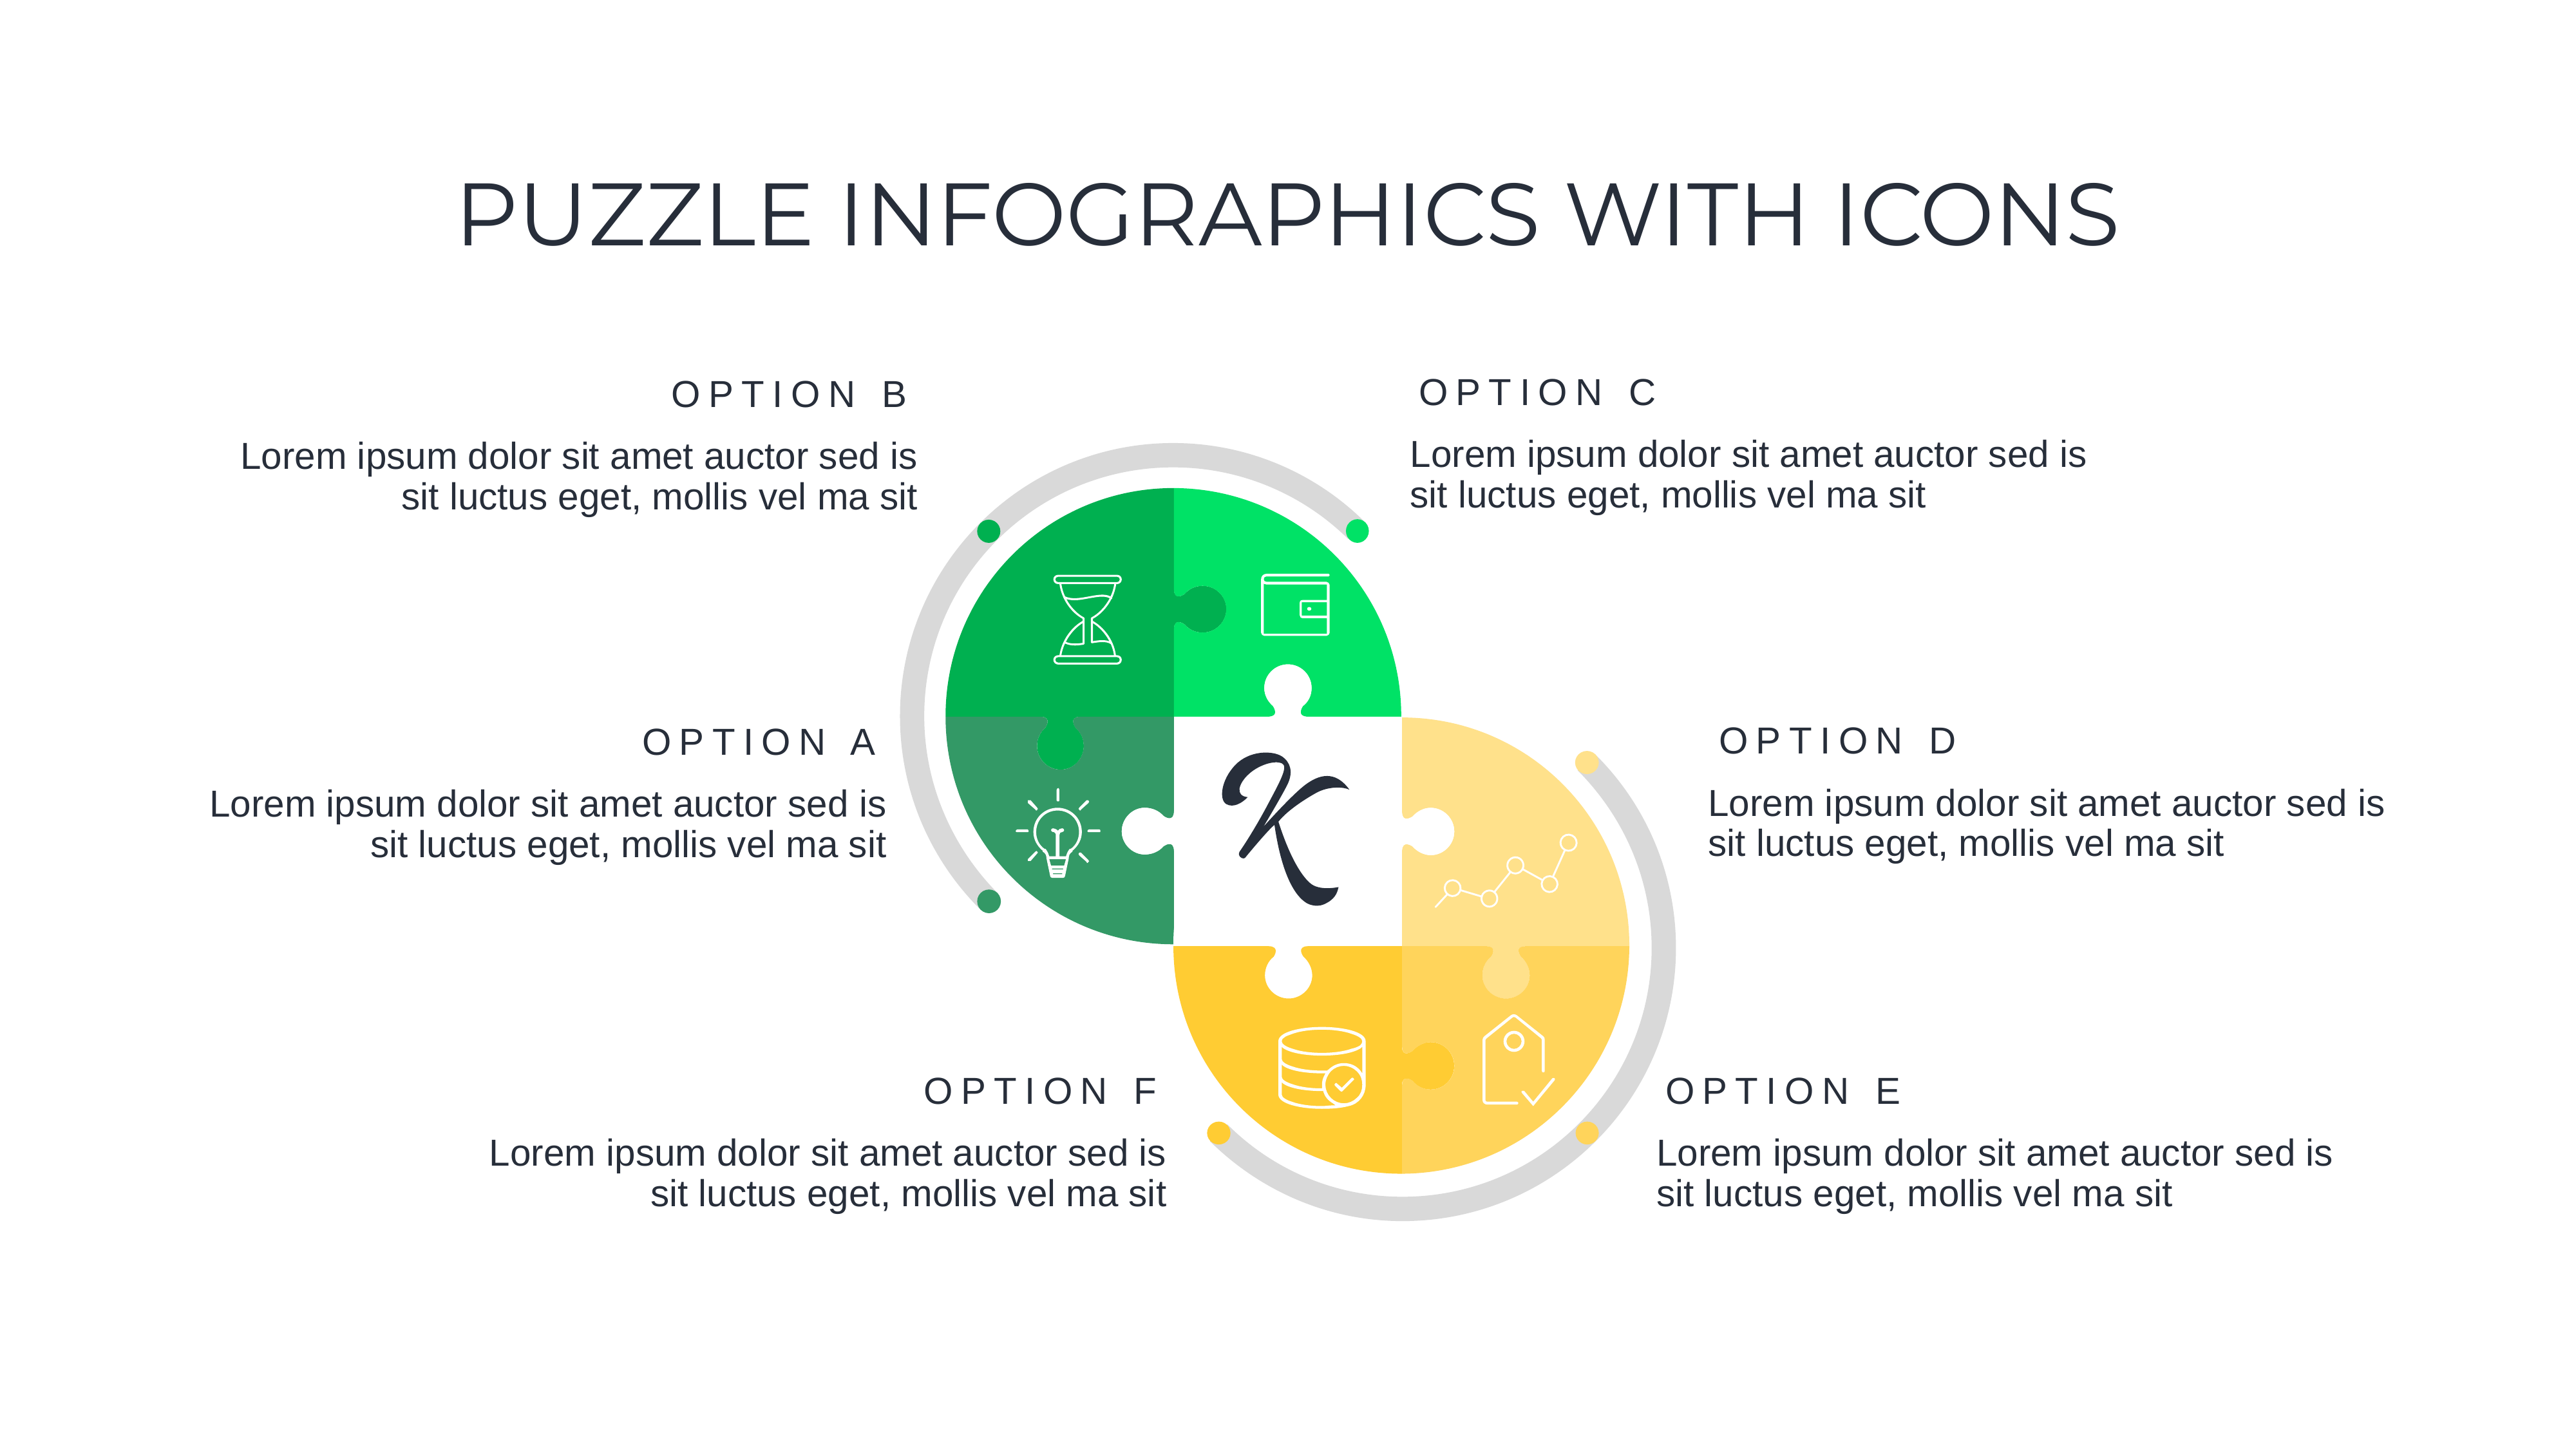

# PUZZLE INFOGRAPHICS WITH ICONS
OPTION C
Lorem ipsum dolor sit amet auctor sed is sit luctus eget, mollis vel ma sit
OPTION B
Lorem ipsum dolor sit amet auctor sed is sit luctus eget, mollis vel ma sit

OPTION D
Lorem ipsum dolor sit amet auctor sed is sit luctus eget, mollis vel ma sit

OPTION A
Lorem ipsum dolor sit amet auctor sed is sit luctus eget, mollis vel ma sit

OPTION F
Lorem ipsum dolor sit amet auctor sed is sit luctus eget, mollis vel ma sit
OPTION E
Lorem ipsum dolor sit amet auctor sed is sit luctus eget, mollis vel ma sit